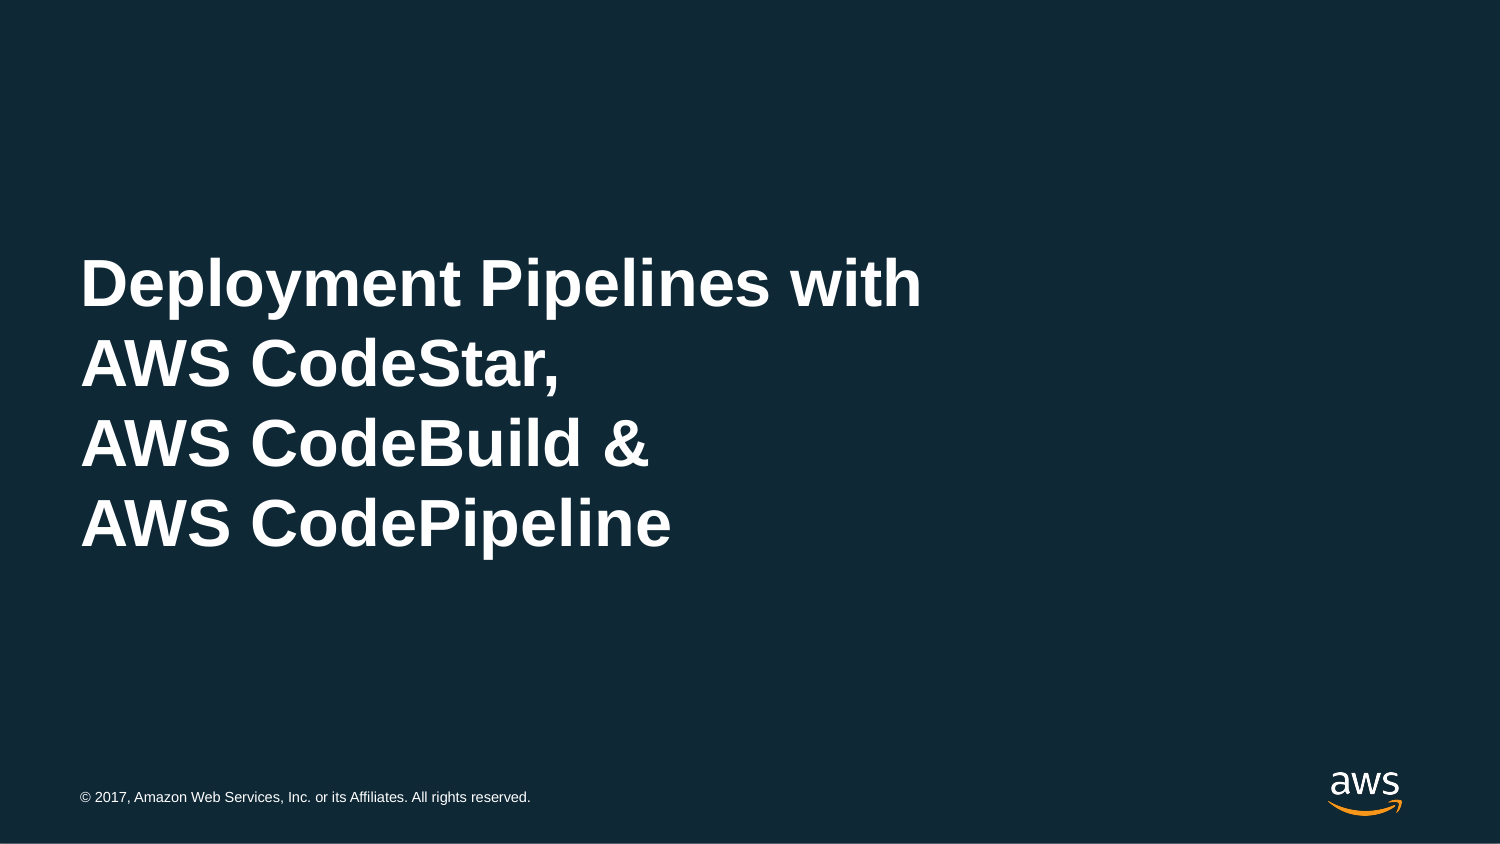

# Deployment Pipelines with AWS CodeStar, AWS CodeBuild & AWS CodePipeline